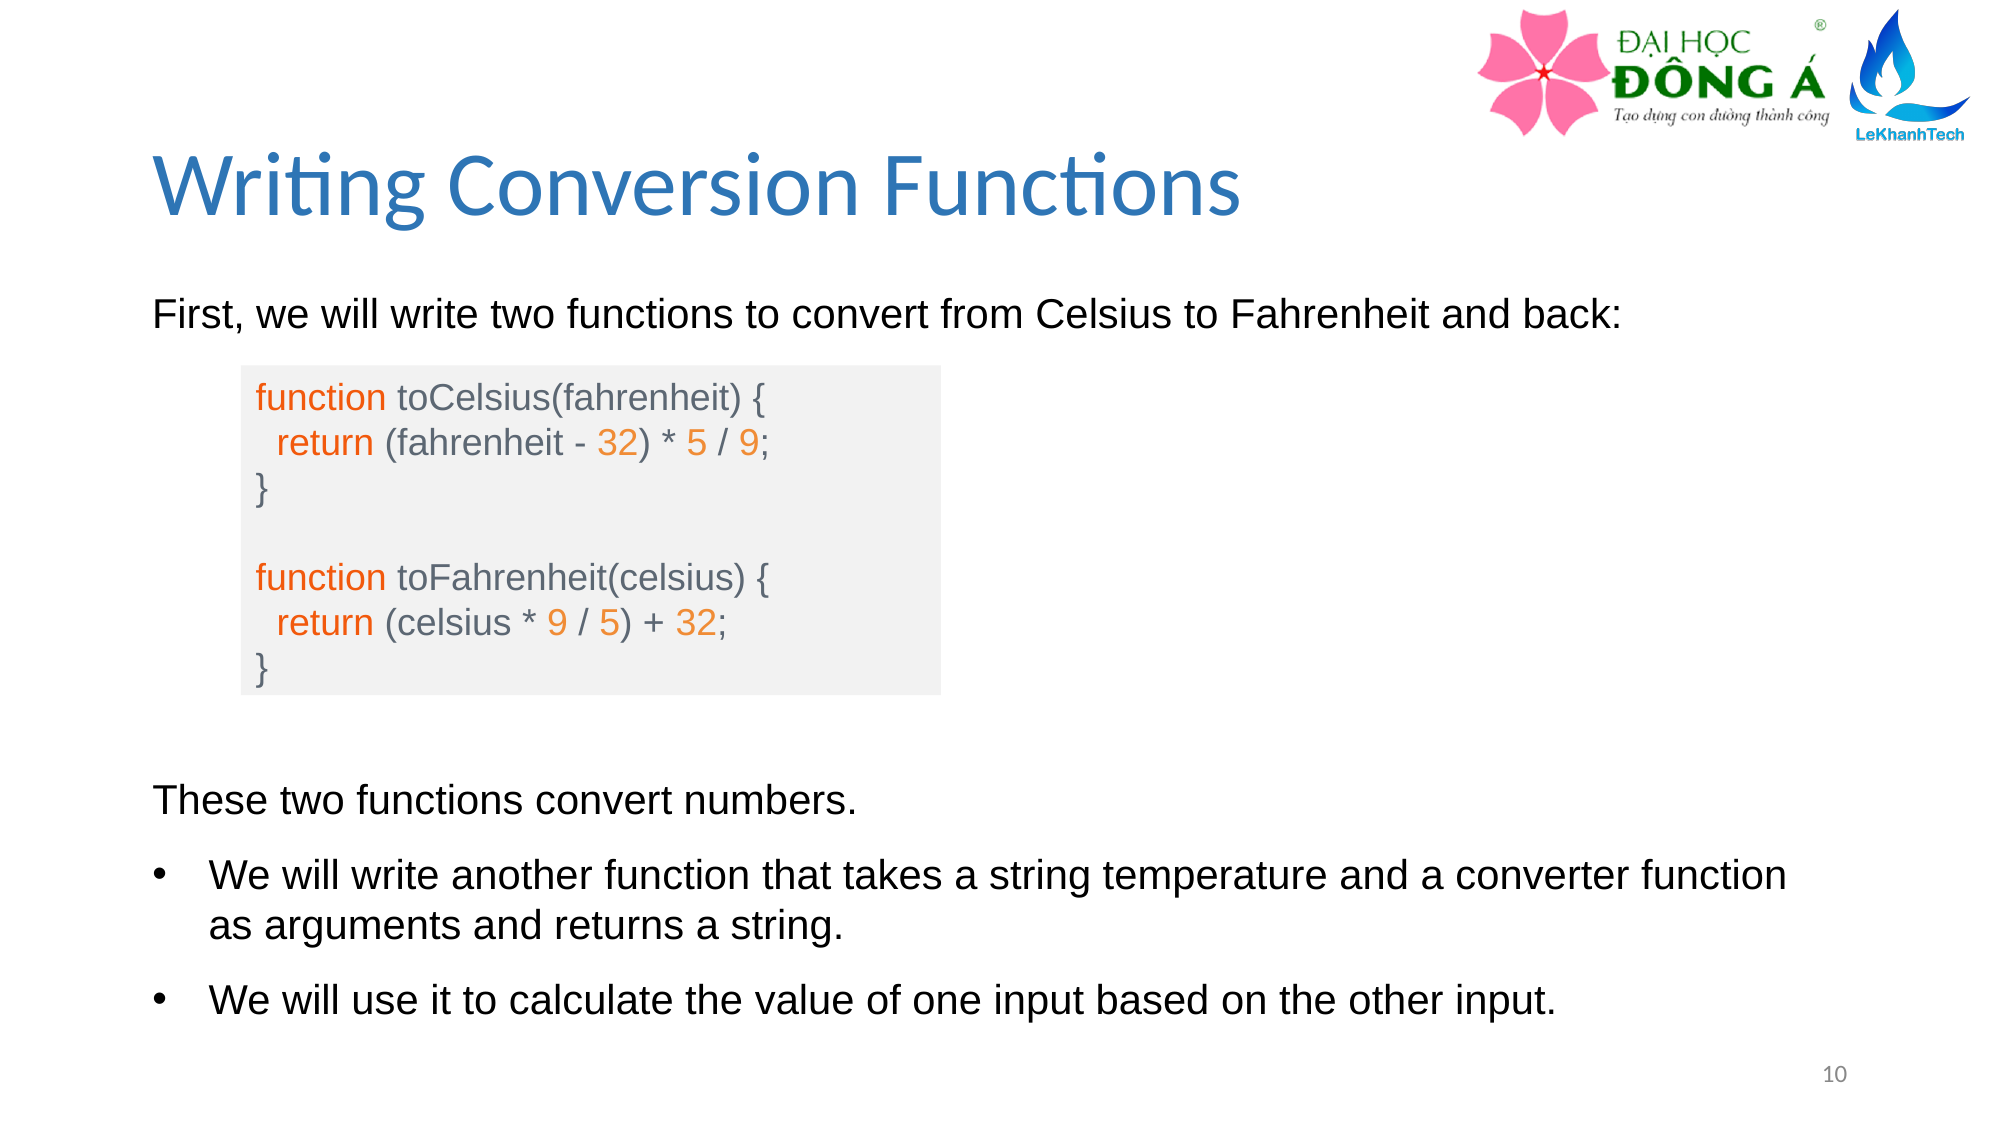

# Writing Conversion Functions
First, we will write two functions to convert from Celsius to Fahrenheit and back:
function toCelsius(fahrenheit) {
  return (fahrenheit - 32) * 5 / 9;
}
function toFahrenheit(celsius) {
  return (celsius * 9 / 5) + 32;
}
These two functions convert numbers.
We will write another function that takes a string temperature and a converter function as arguments and returns a string.
We will use it to calculate the value of one input based on the other input.
10